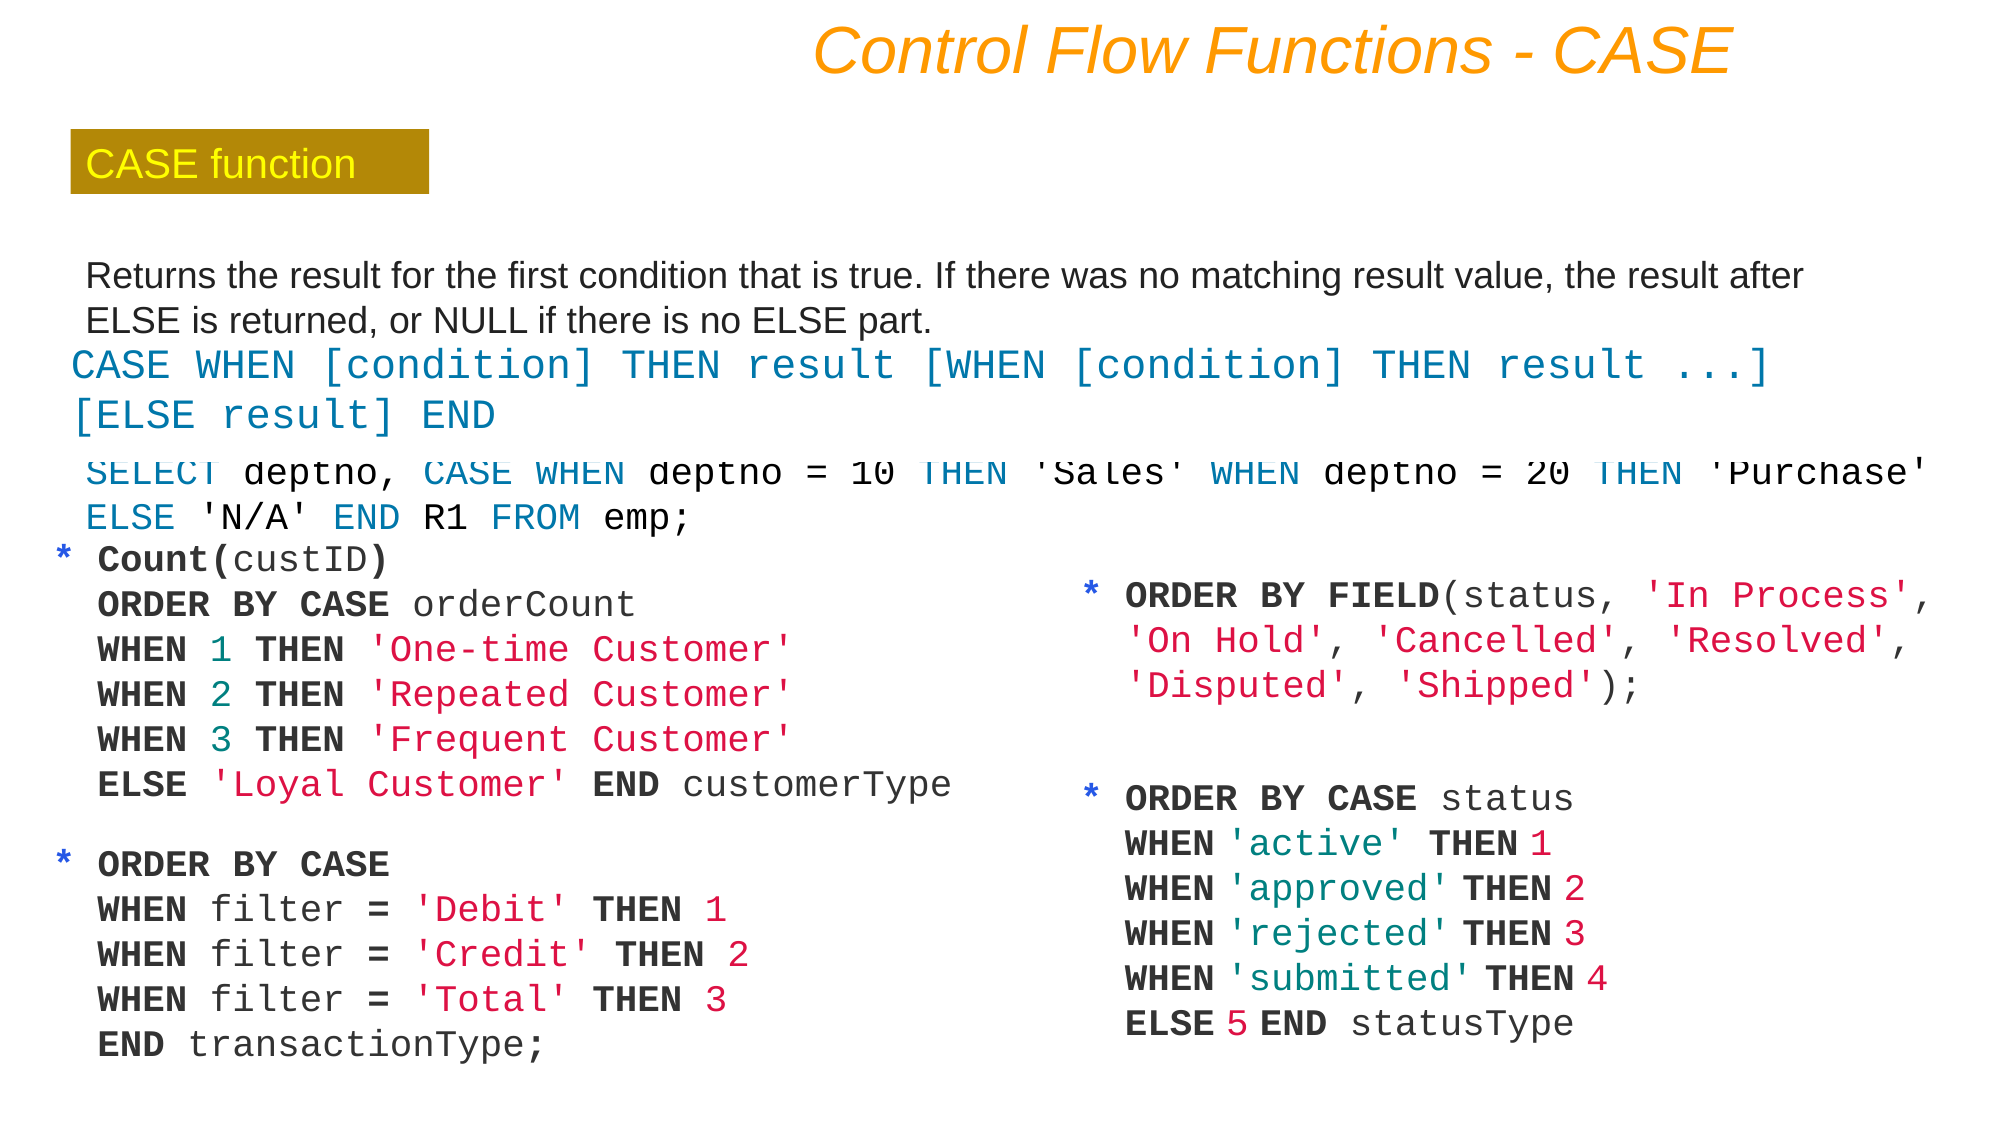

Control Flow Functions - CASE
CASE function
Returns the result for the first condition that is true. If there was no matching result value, the result after ELSE is returned, or NULL if there is no ELSE part.
CASE WHEN [condition] THEN result [WHEN [condition] THEN result ...] [ELSE result] END
SELECT deptno, CASE WHEN deptno = 10 THEN 'Sales' WHEN deptno = 20 THEN 'Purchase' ELSE 'N/A' END R1 FROM emp;
* Count(custID)
ORDER BY CASE orderCount
WHEN 1 THEN 'One-time Customer'
WHEN 2 THEN 'Repeated Customer'
WHEN 3 THEN 'Frequent Customer'
ELSE 'Loyal Customer' END customerType
* ORDER BY FIELD(status, 'In Process', 'On Hold', 'Cancelled', 'Resolved', 'Disputed', 'Shipped');
* ORDER BY CASE status
WHEN 'active' THEN 1
WHEN 'approved' THEN 2
WHEN 'rejected' THEN 3
WHEN 'submitted' THEN 4
ELSE 5 END statusType
* ORDER BY CASE
WHEN filter = 'Debit' THEN 1
WHEN filter = 'Credit' THEN 2
WHEN filter = 'Total' THEN 3
END transactionType;